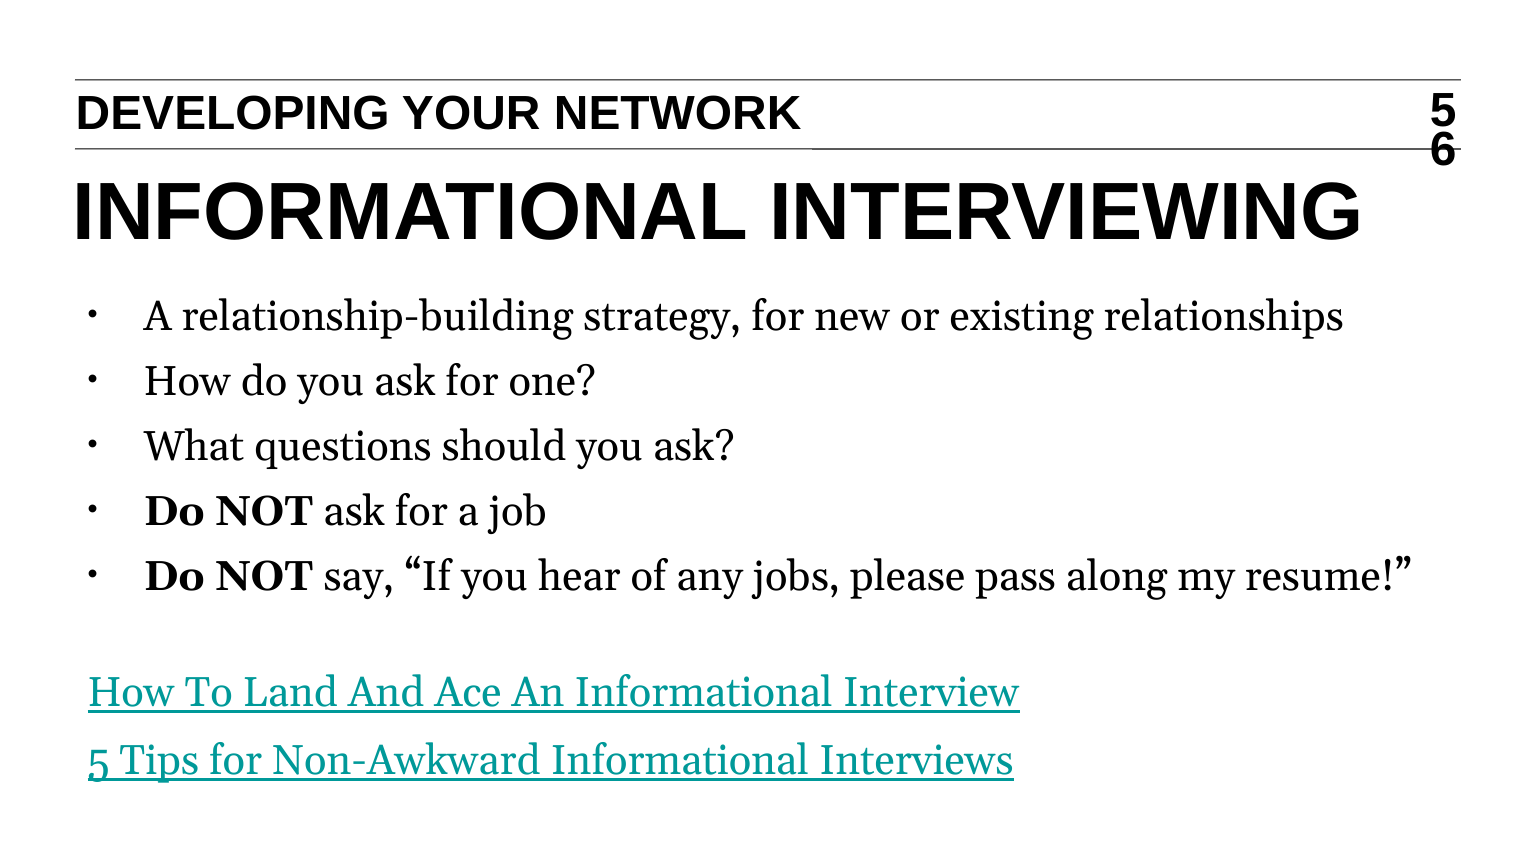

DEVELOPING YOUR NETWORK
56
# INFORMATIONAL INTERVIEWING
A relationship-building strategy, for new or existing relationships
How do you ask for one?
What questions should you ask?
Do NOT ask for a job
Do NOT say, “If you hear of any jobs, please pass along my resume!”

How To Land And Ace An Informational Interview
5 Tips for Non-Awkward Informational Interviews